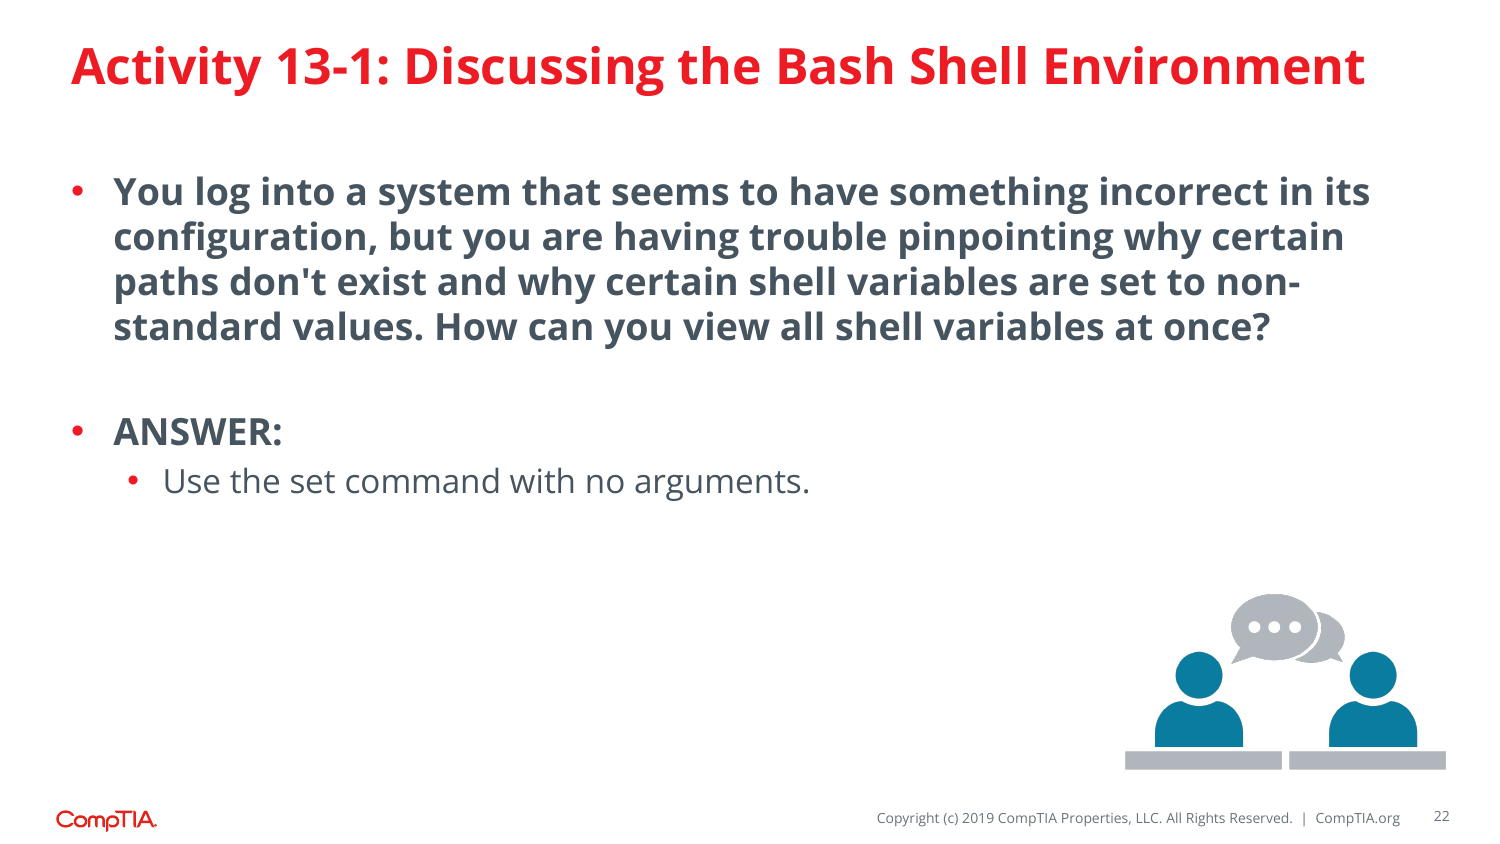

# Activity 13-1: Discussing the Bash Shell Environment
You log into a system that seems to have something incorrect in its configuration, but you are having trouble pinpointing why certain paths don't exist and why certain shell variables are set to non-standard values. How can you view all shell variables at once?

ANSWER:
Use the set command with no arguments.

22